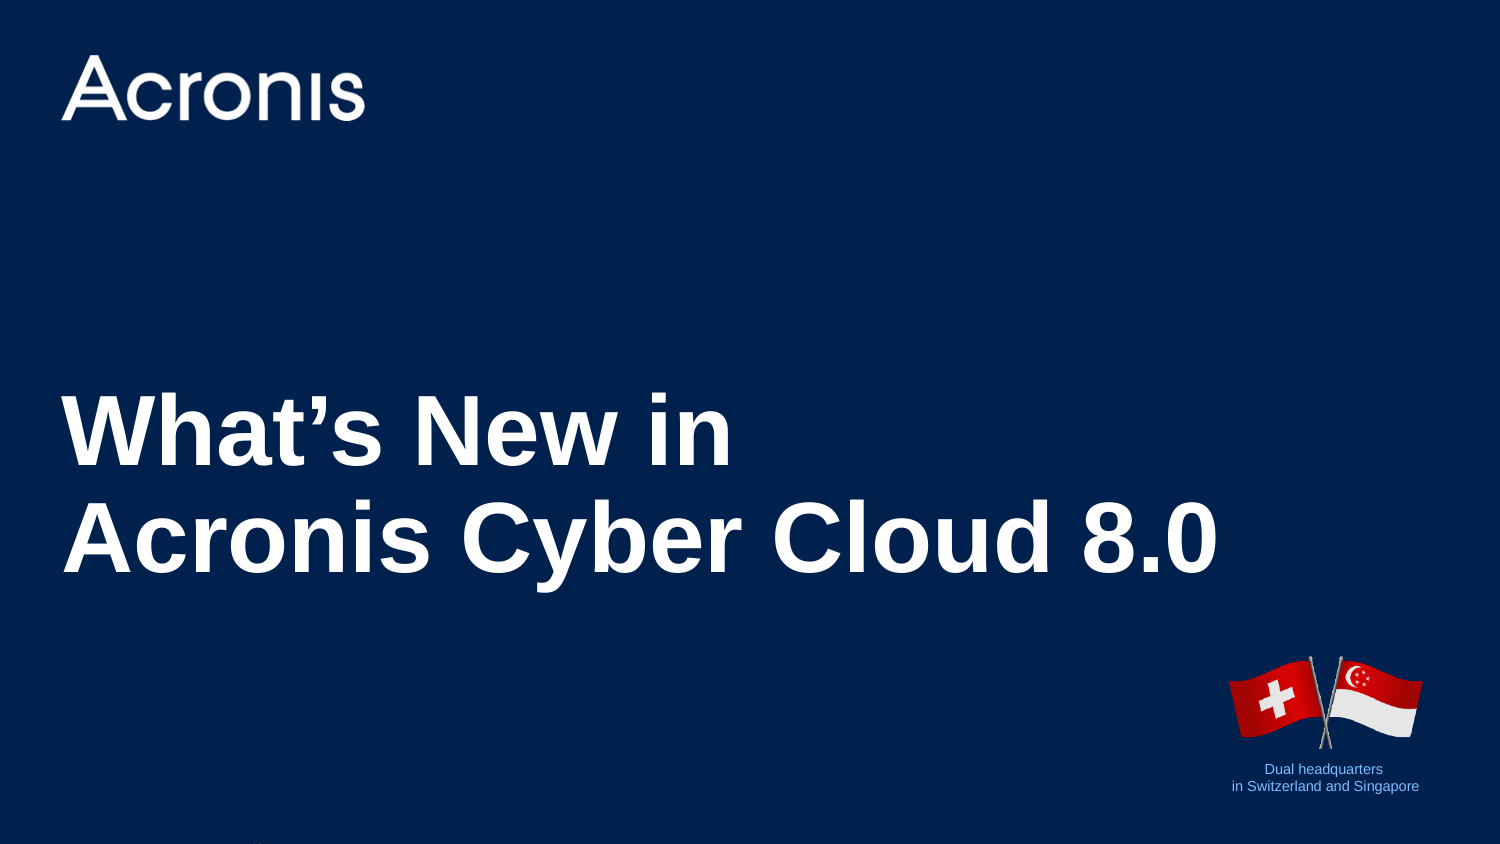

# What’s New in Acronis Cyber Cloud 8.0